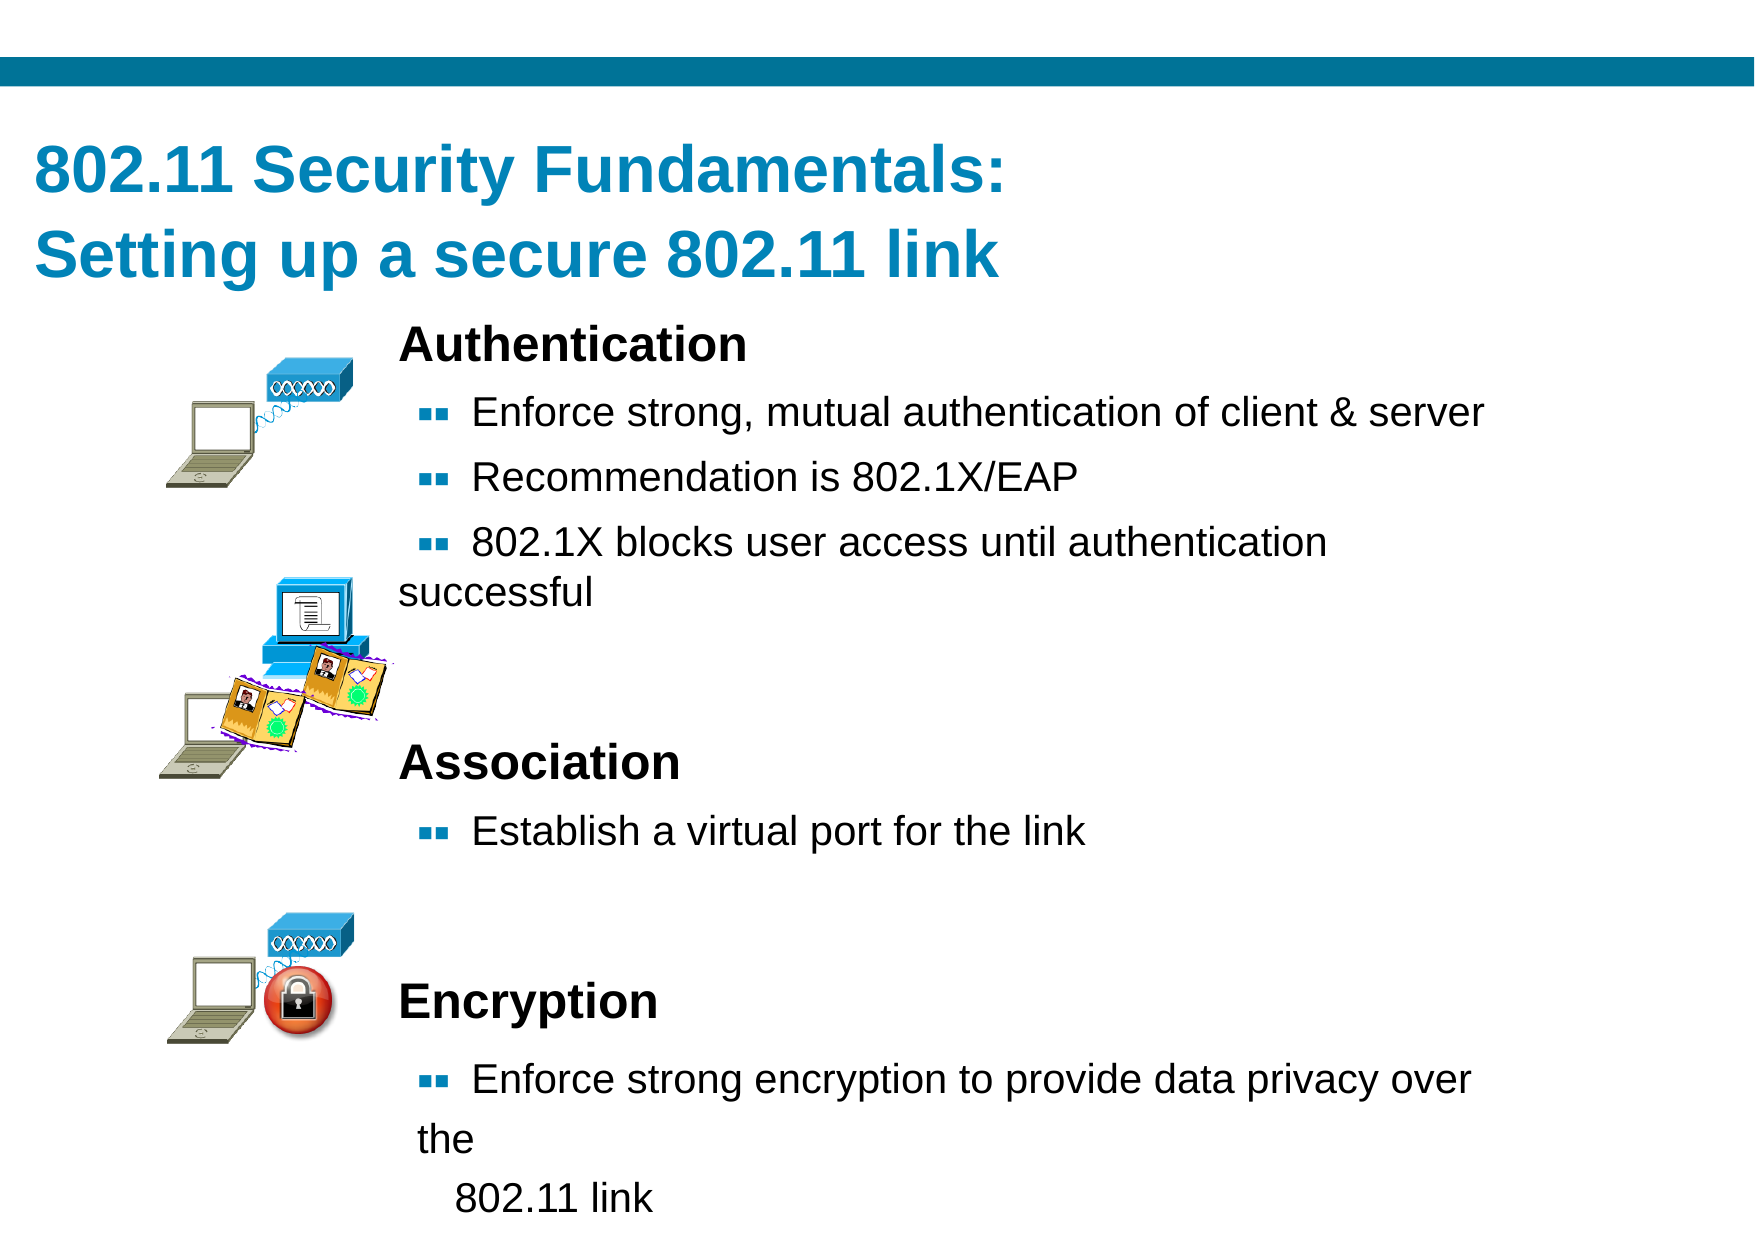

802.11 Security Fundamentals: Setting up a secure 802.11 link
Authentication
▪▪  Enforce strong, mutual authentication of client & server
▪▪  Recommendation is 802.1X/EAP
▪▪  802.1X blocks user access until authentication successful

Association
▪▪  Establish a virtual port for the link

Encryption
▪▪  Enforce strong encryption to provide data privacy over the
802.11 link
– Recommendation is AES (WPA2) or TKIP (WPA)